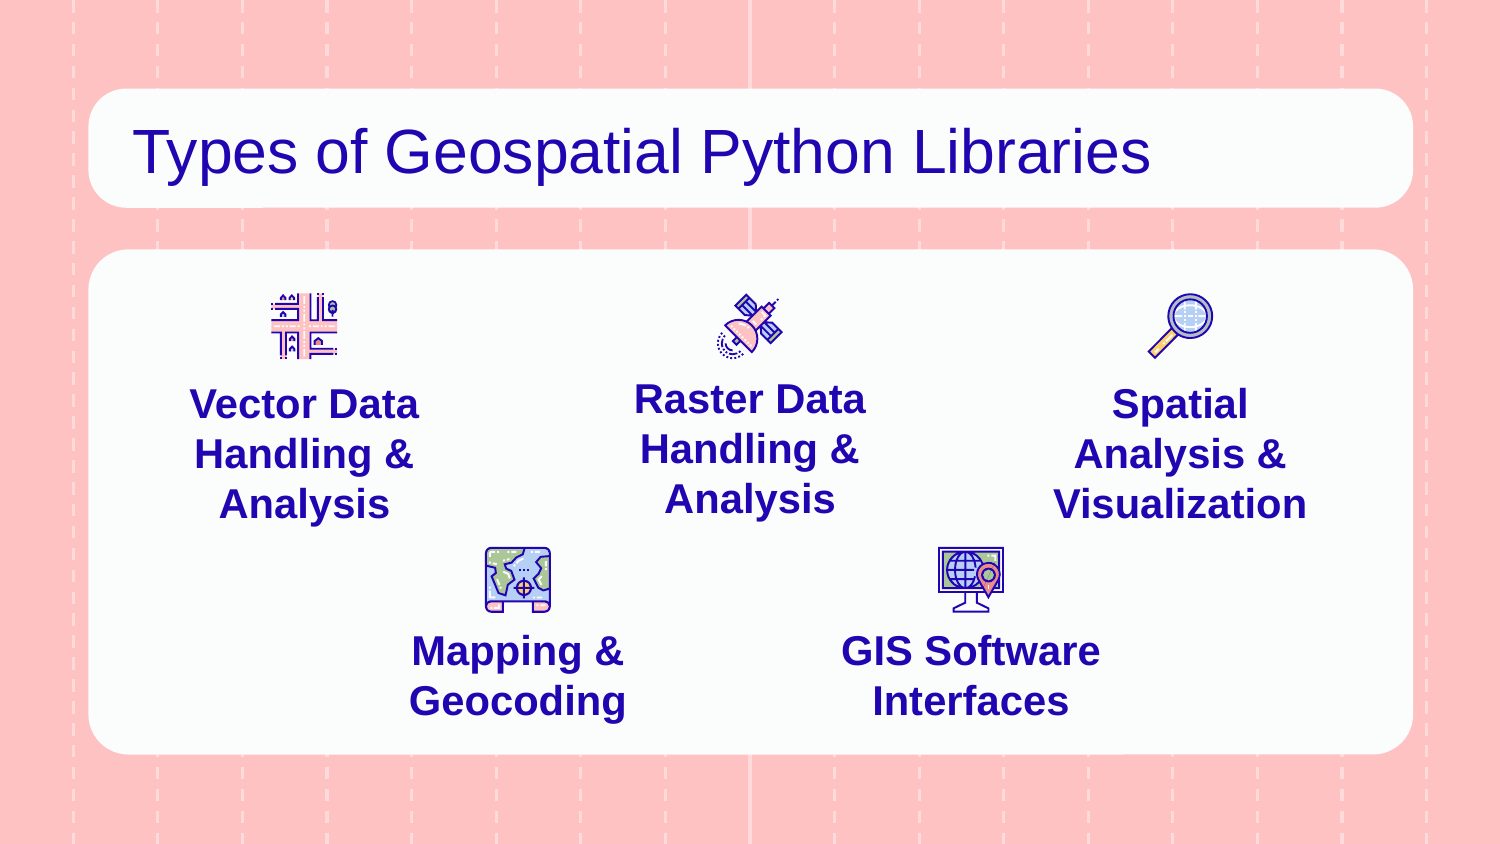

# Types of Geospatial Python Libraries

Raster Data Handling & Analysis
Vector Data Handling & Analysis
Spatial Analysis & Visualization

Mapping & Geocoding
GIS Software Interfaces